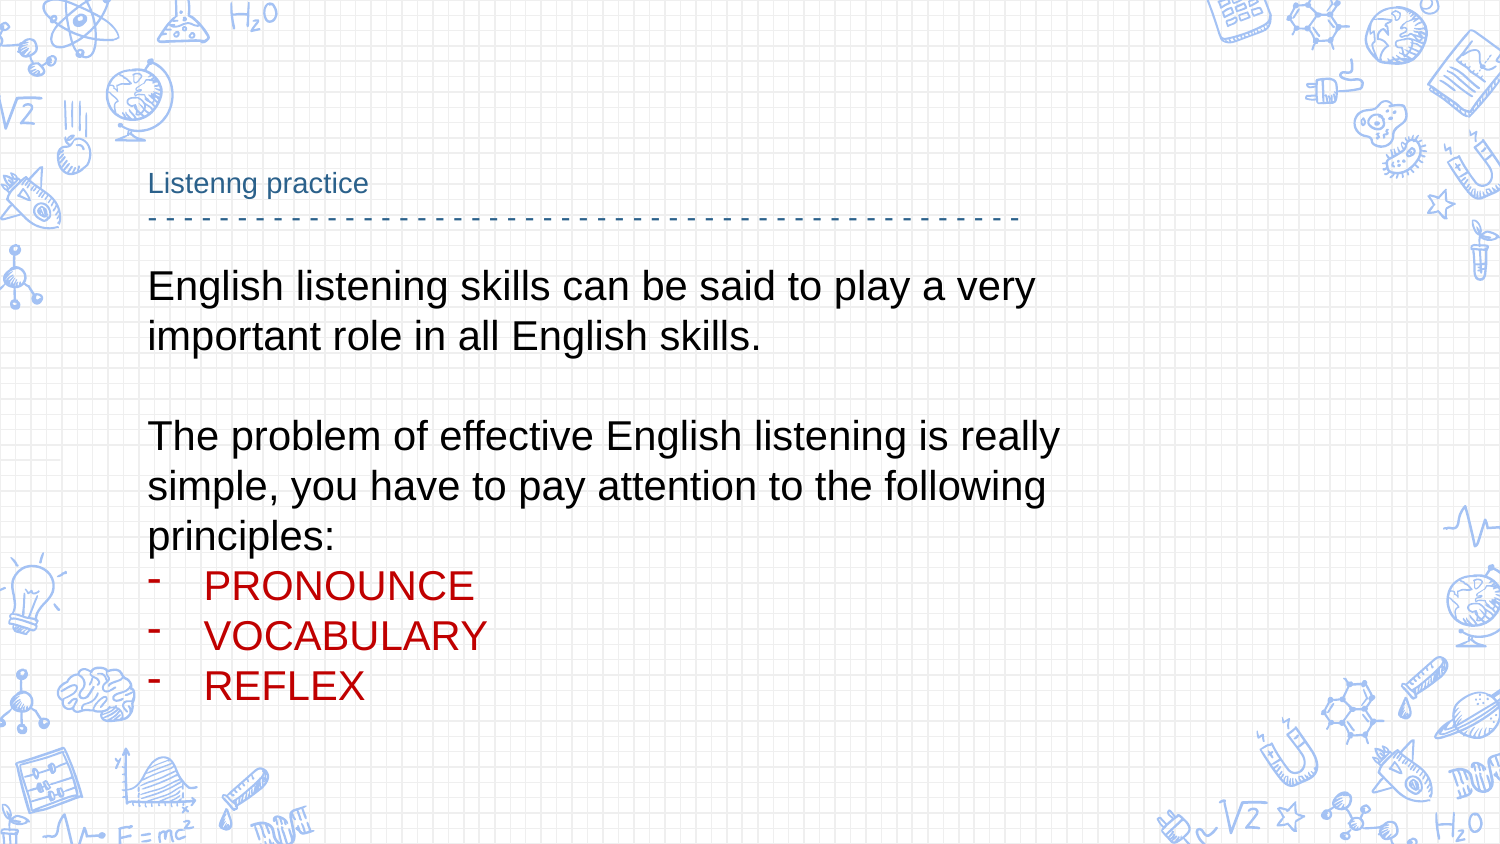

Listenng practice
- - - - - - - - - - - - - - - - - - - - - - - - - - - - - - - - - - - - - - - - - - - - - - - - -
English listening skills can be said to play a very important role in all English skills.

The problem of effective English listening is really simple, you have to pay attention to the following principles:
PRONOUNCE
VOCABULARY
REFLEX